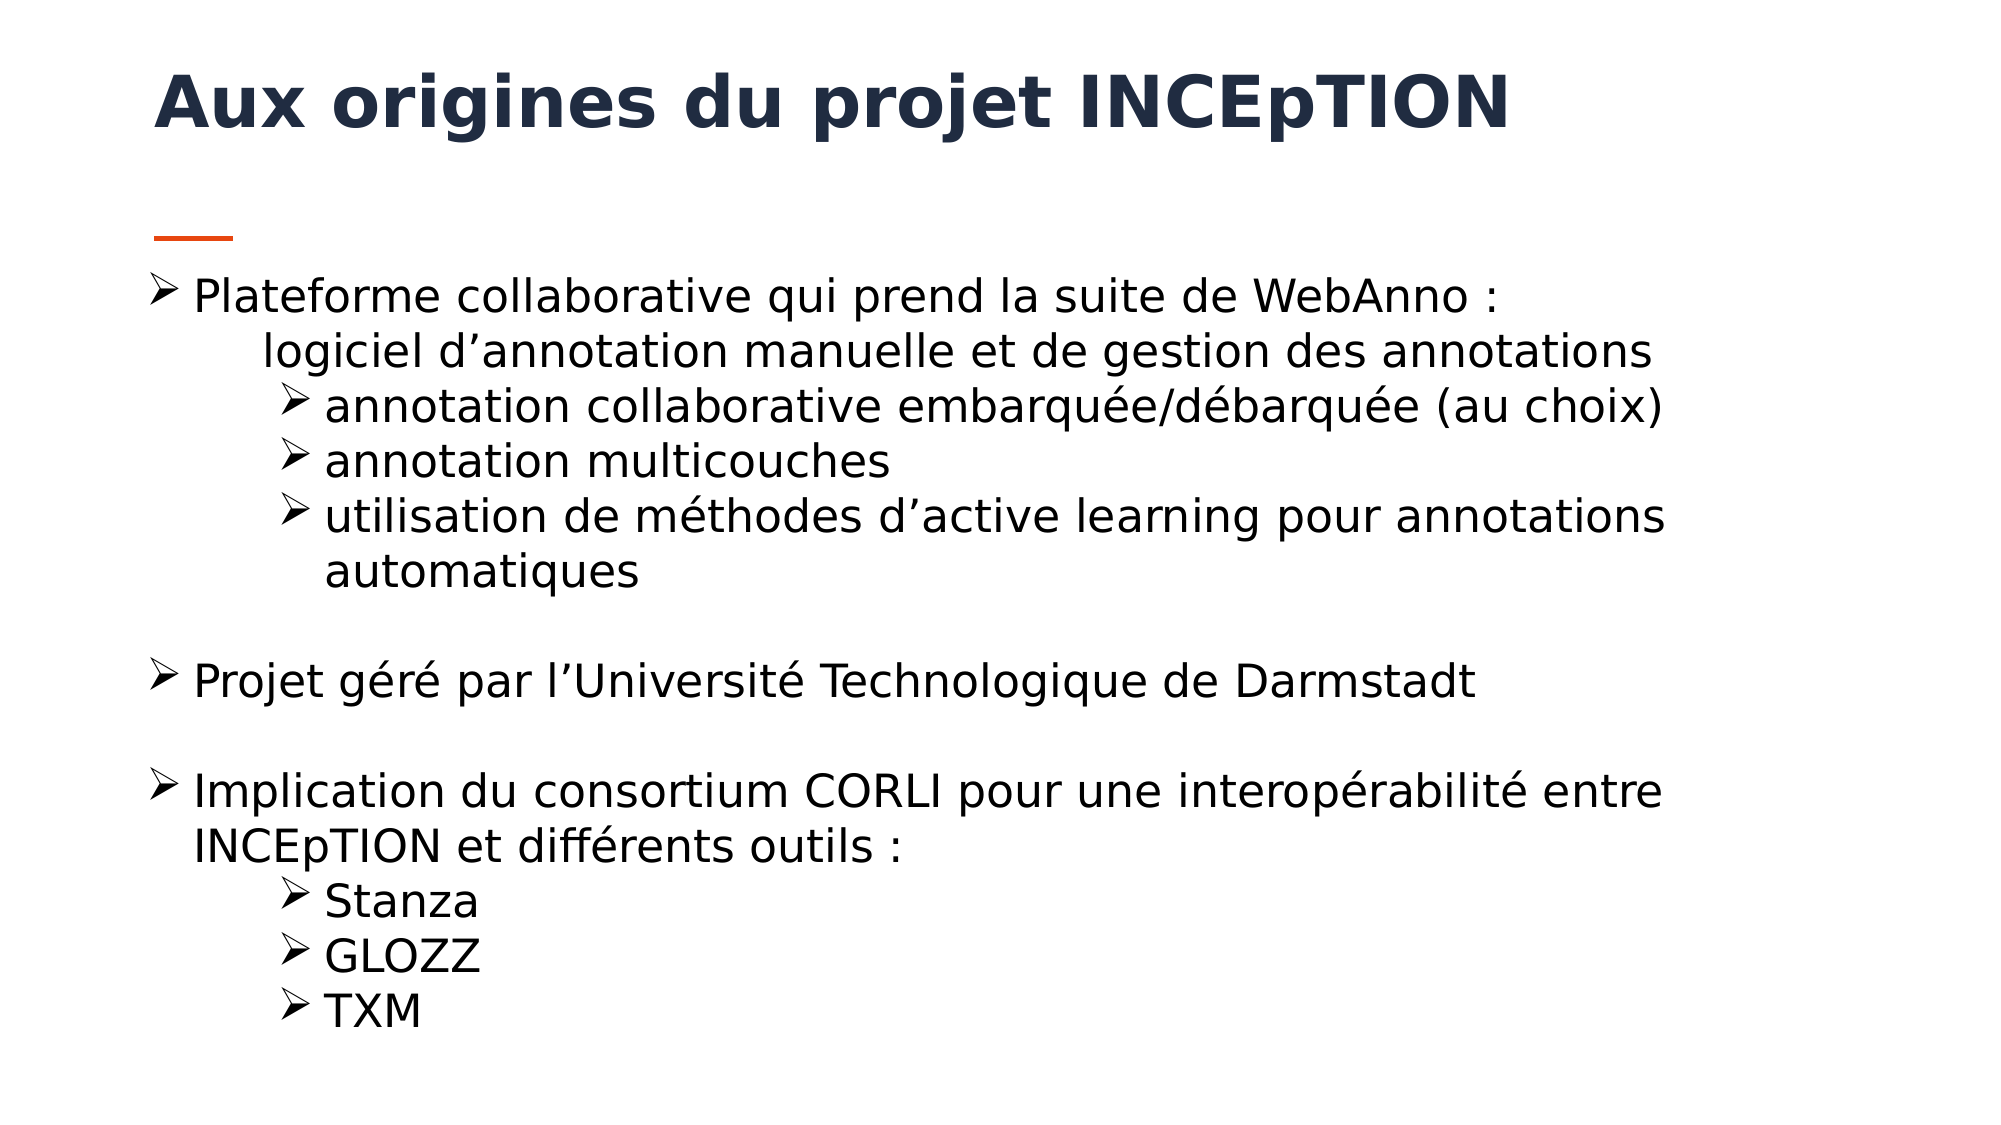

Aux origines du projet INCEpTION
Plateforme collaborative qui prend la suite de WebAnno :
        logiciel d’annotation manuelle et de gestion des annotations
annotation collaborative embarquée/débarquée (au choix)
annotation multicouches
utilisation de méthodes d’active learning pour annotations automatiques

Projet géré par l’Université Technologique de Darmstadt

Implication du consortium CORLI pour une interopérabilité entre INCEpTION et différents outils :
Stanza
GLOZZ
TXM